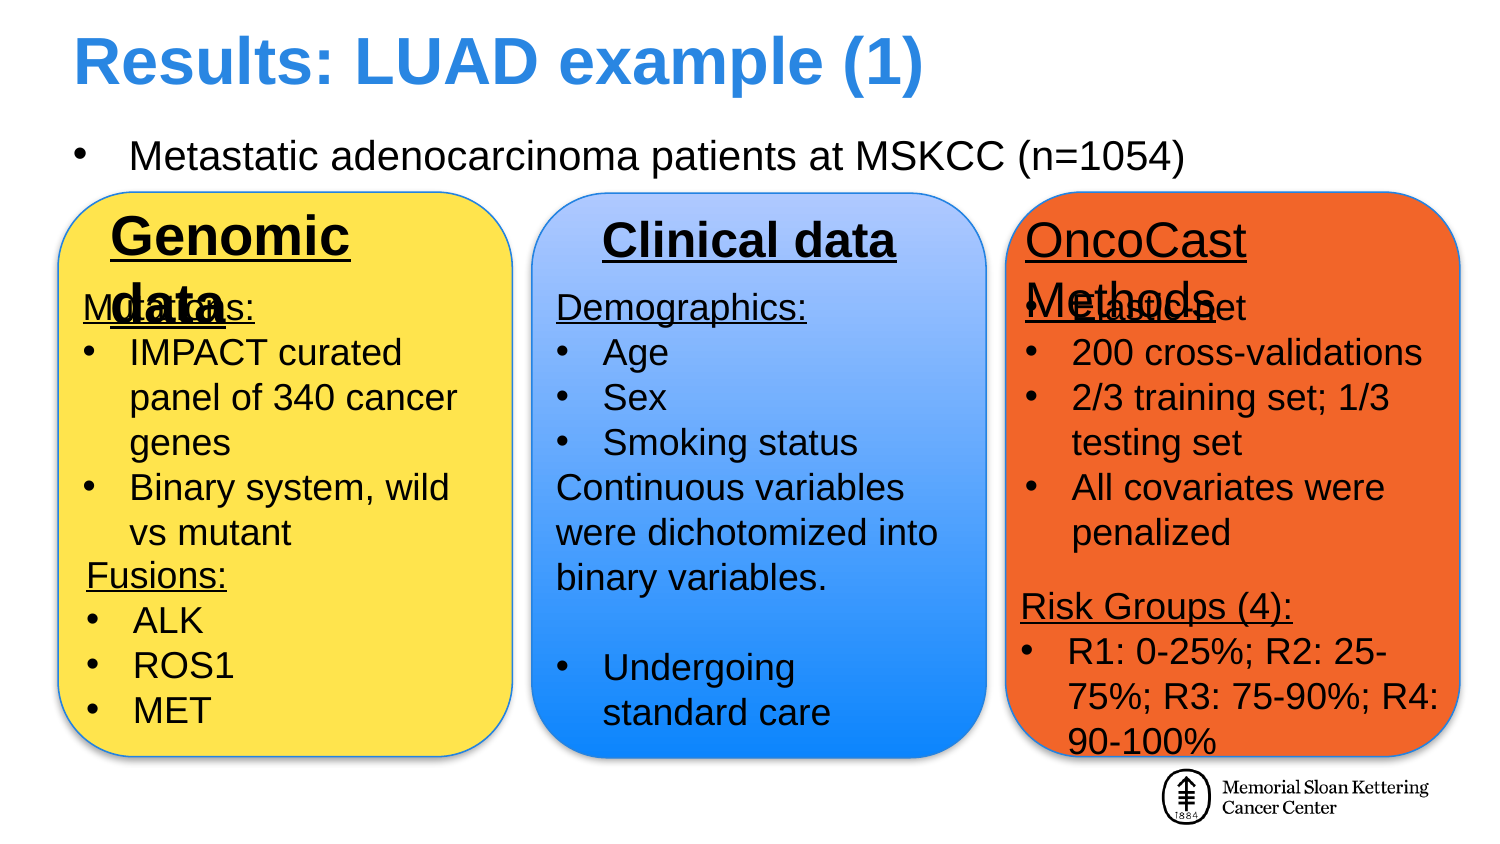

# Results: LUAD example (1)
Metastatic adenocarcinoma patients at MSKCC (n=1054)
Genomic data

Clinical data

OncoCast Methods
Mutations:
IMPACT curated panel of 340 cancer genes
Binary system, wild vs mutant
Demographics:
Age
Sex
Smoking status
Continuous variables were dichotomized into binary variables.

Undergoing standard care
Elastic-net
200 cross-validations
2/3 training set; 1/3 testing set
All covariates were penalized
Fusions:
ALK
ROS1
MET
Risk Groups (4):
R1: 0-25%; R2: 25-75%; R3: 75-90%; R4: 90-100%